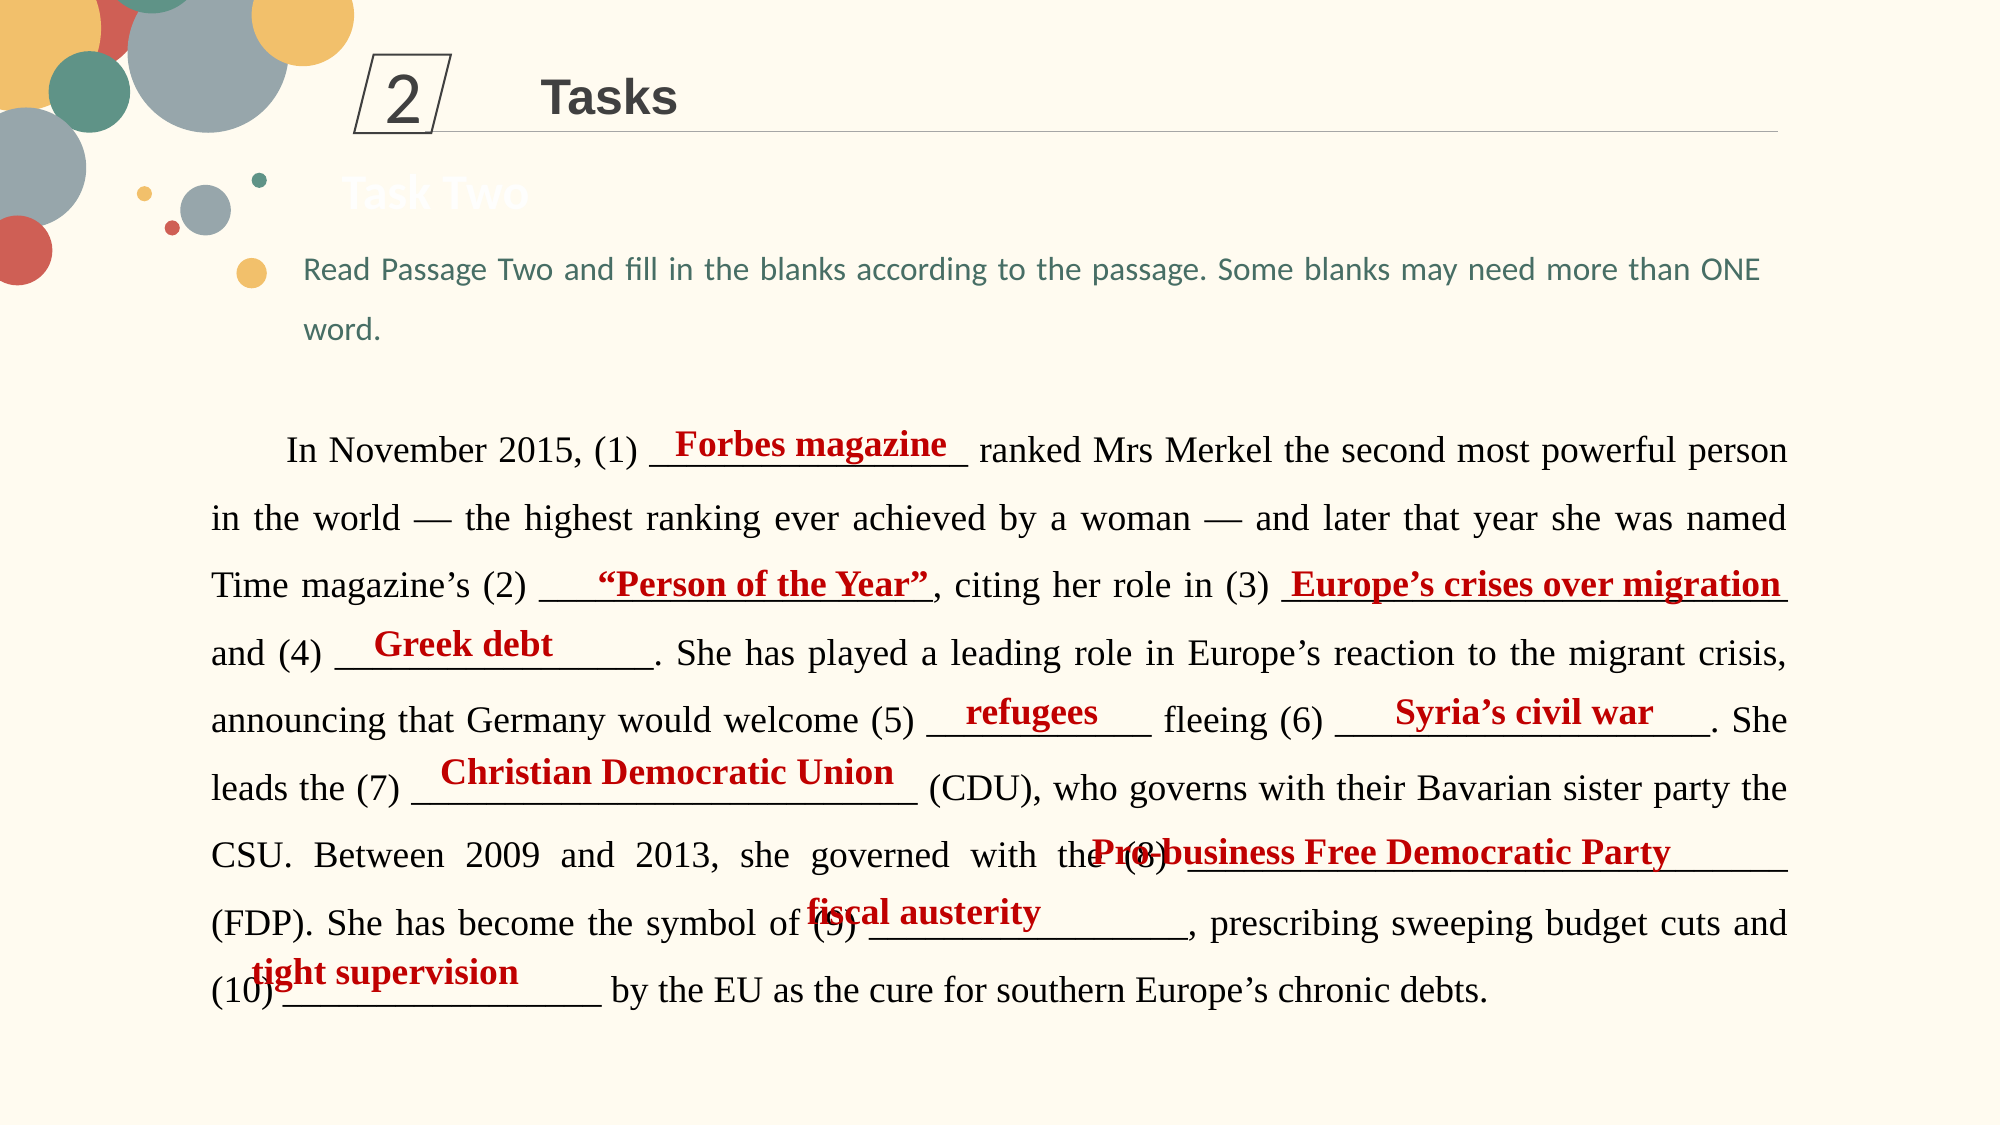

2
Tasks
Task Two
Read Passage Two and fill in the blanks according to the passage. Some blanks may need more than ONE word.
In November 2015, (1) _________________ ranked Mrs Merkel the second most powerful person in the world — the highest ranking ever achieved by a woman — and later that year she was named Time magazine’s (2) _____________________, citing her role in (3) ___________________________ and (4) _________________. She has played a leading role in Europe’s reaction to the migrant crisis, announcing that Germany would welcome (5) ____________ fleeing (6) ____________________. She leads the (7) ___________________________ (CDU), who governs with their Bavarian sister party the CSU. Between 2009 and 2013, she governed with the (8) ________________________________ (FDP). She has become the symbol of (9) _________________, prescribing sweeping budget cuts and (10) _________________ by the EU as the cure for southern Europe’s chronic debts.
Forbes magazine
“Person of the Year”
Europe’s crises over migration
Greek debt
refugees
Syria’s civil war
Christian Democratic Union
Pro-business Free Democratic Party
fiscal austerity
tight supervision